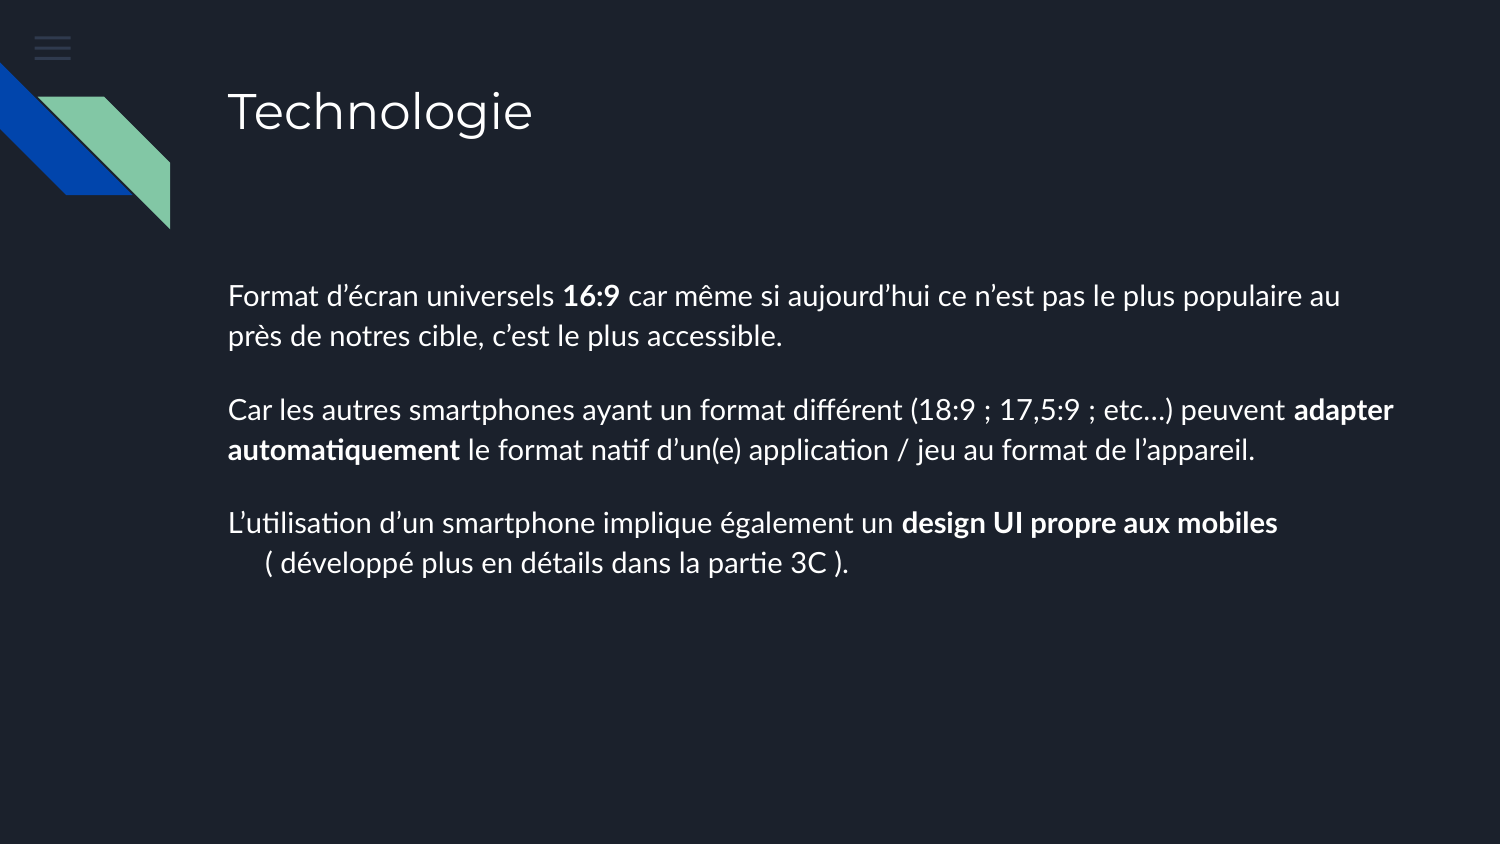

# Technologie
Format d’écran universels 16:9 car même si aujourd’hui ce n’est pas le plus populaire au près de notres cible, c’est le plus accessible.
Car les autres smartphones ayant un format différent (18:9 ; 17,5:9 ; etc…) peuvent adapter automatiquement le format natif d’un(e) application / jeu au format de l’appareil.
L’utilisation d’un smartphone implique également un design UI propre aux mobiles                      ( développé plus en détails dans la partie 3C ).